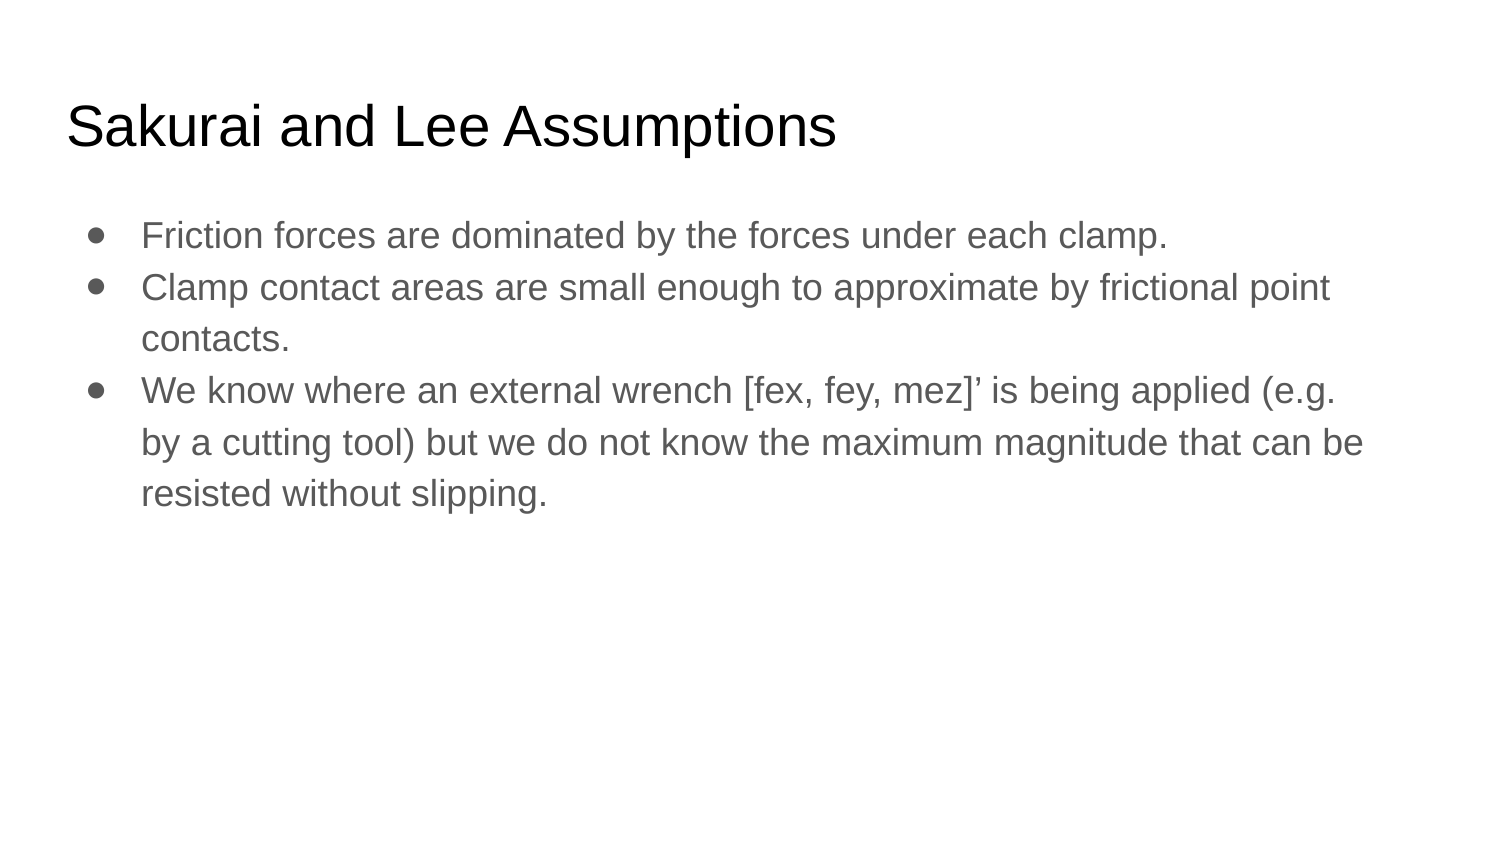

# Sakurai and Lee Assumptions
Friction forces are dominated by the forces under each clamp.
Clamp contact areas are small enough to approximate by frictional point contacts.
We know where an external wrench [fex, fey, mez]’ is being applied (e.g. by a cutting tool) but we do not know the maximum magnitude that can be resisted without slipping.